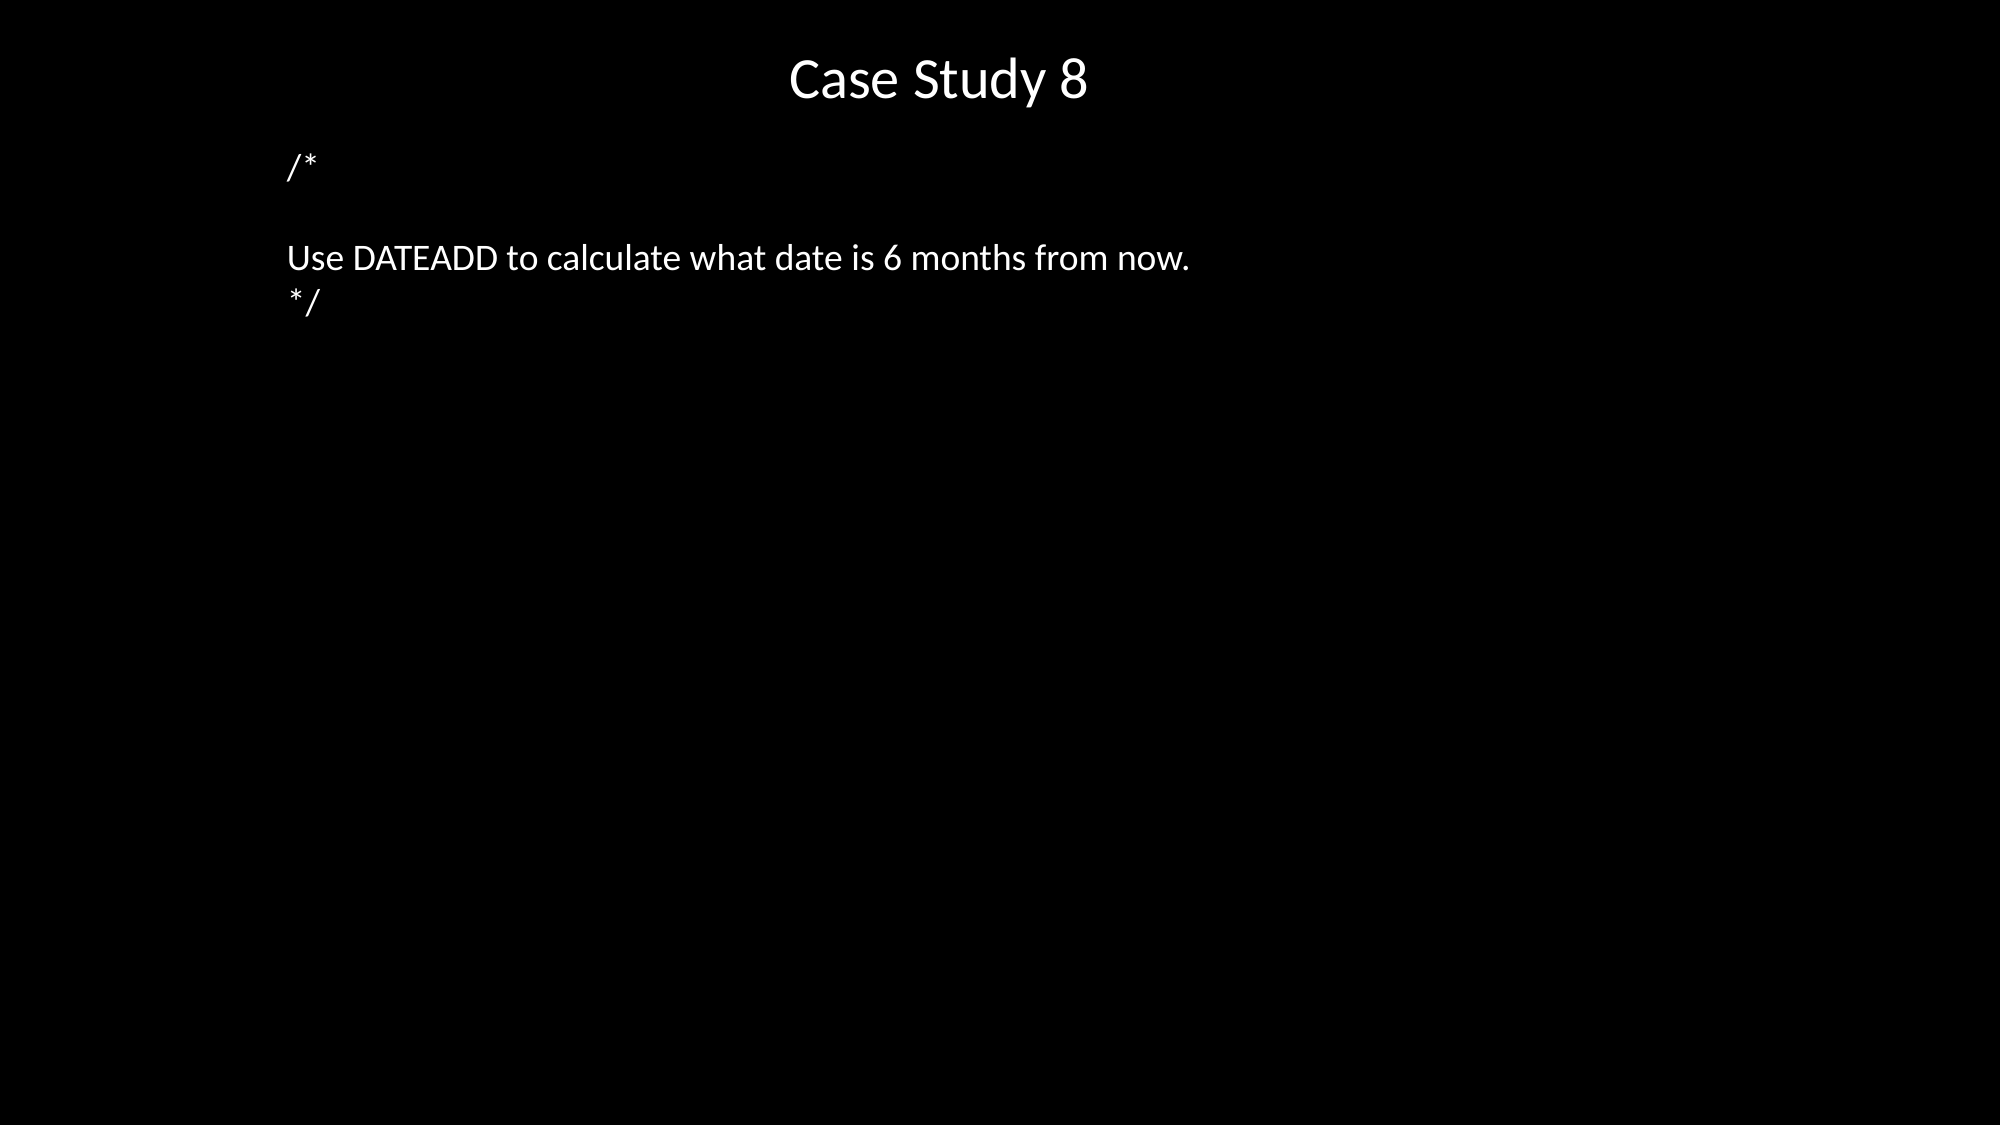

Case Study 8
/*

Use DATEADD to calculate what date is 6 months from now.
*/